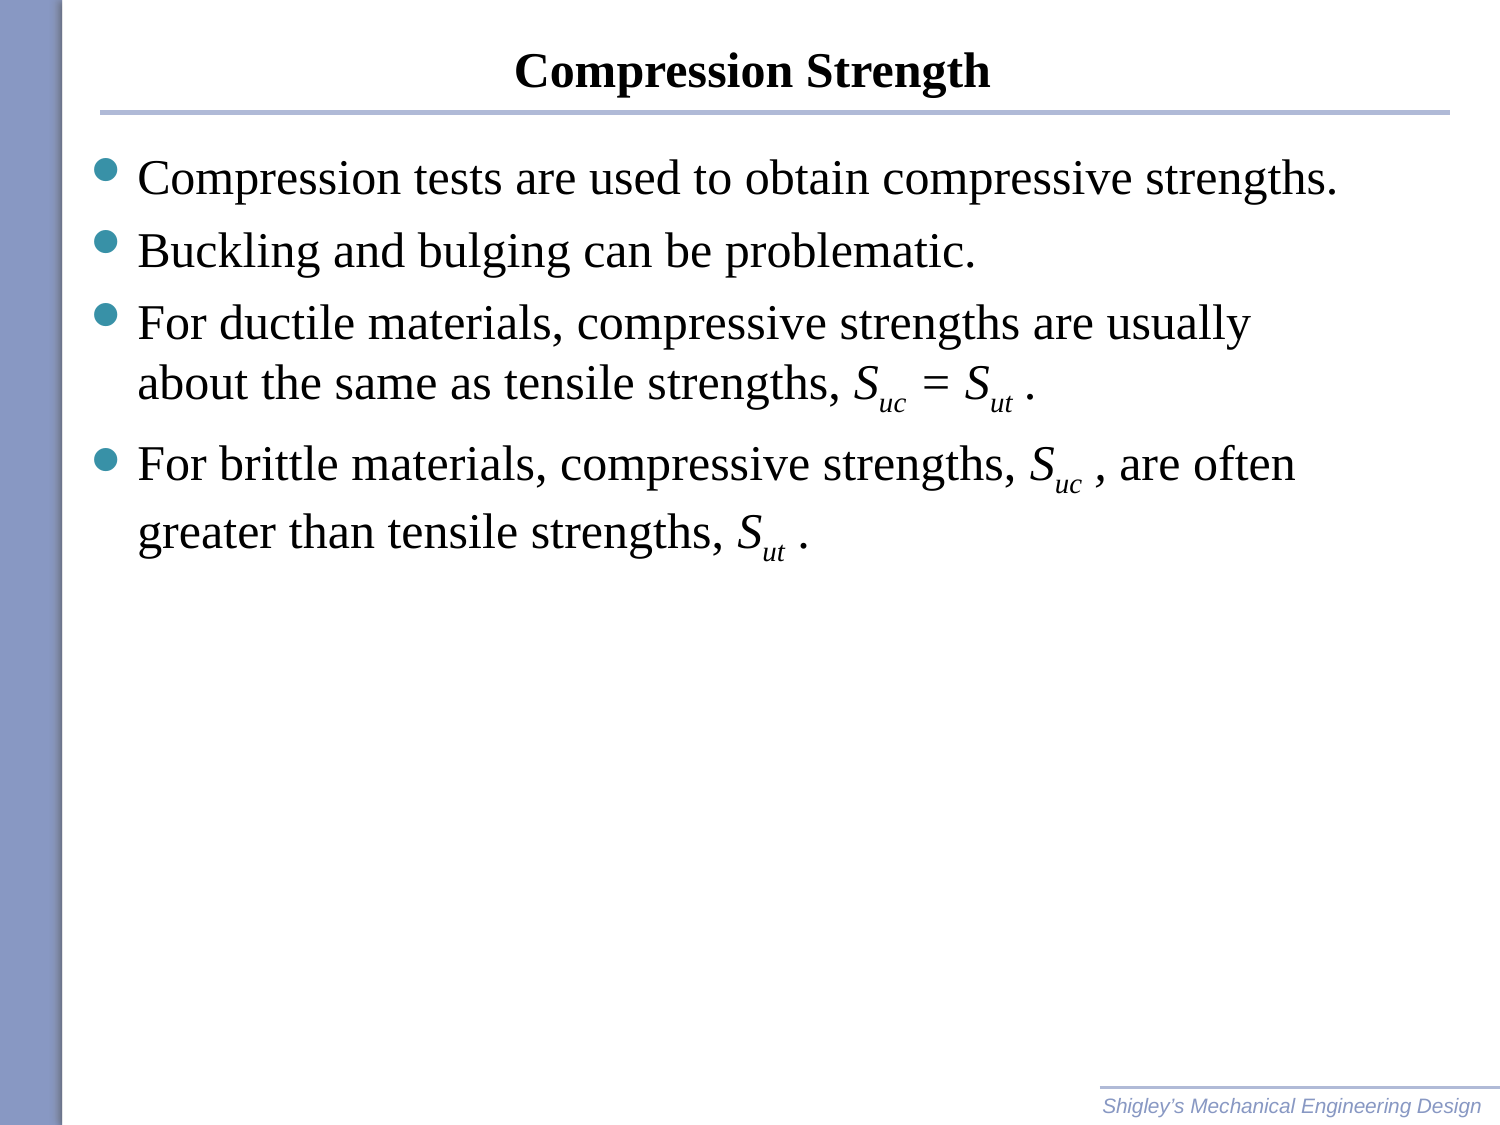

# Compression Strength
Compression tests are used to obtain compressive strengths.
Buckling and bulging can be problematic.
For ductile materials, compressive strengths are usually about the same as tensile strengths, Suc = Sut .
For brittle materials, compressive strengths, Suc , are often greater than tensile strengths, Sut .

Shigley’s Mechanical Engineering Design